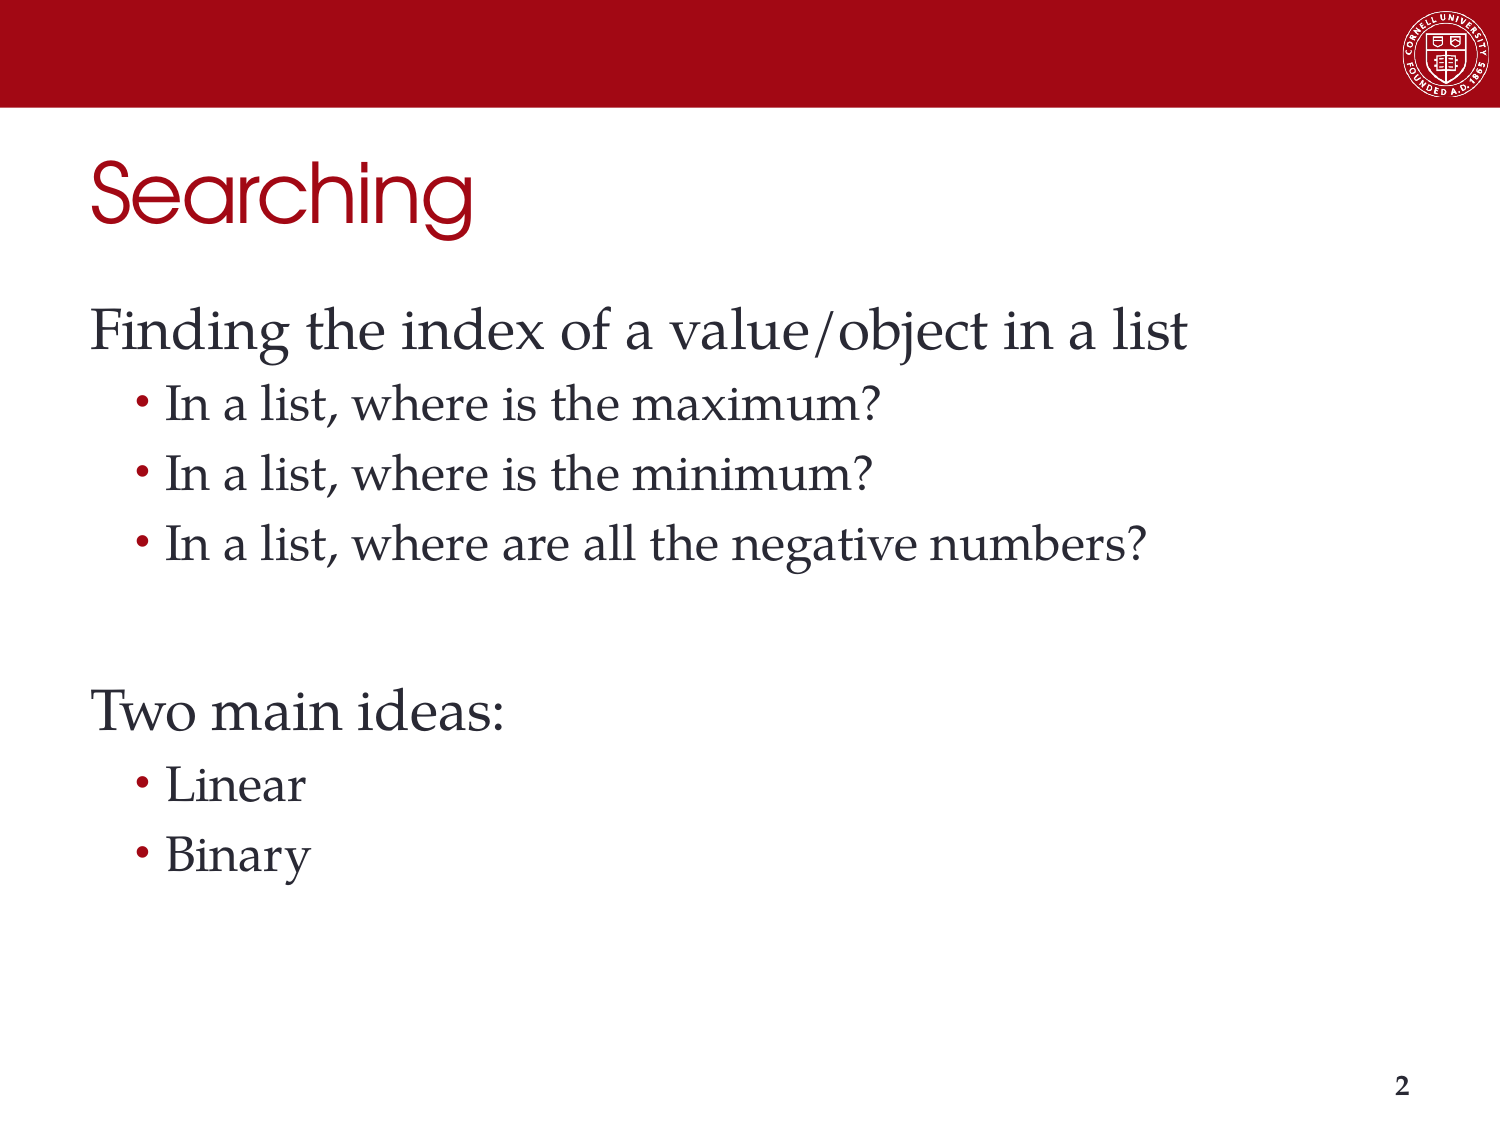

# Searching
Finding the index of a value/object in a list
In a list, where is the maximum?
In a list, where is the minimum?
In a list, where are all the negative numbers?

Two main ideas:
Linear
Binary
2